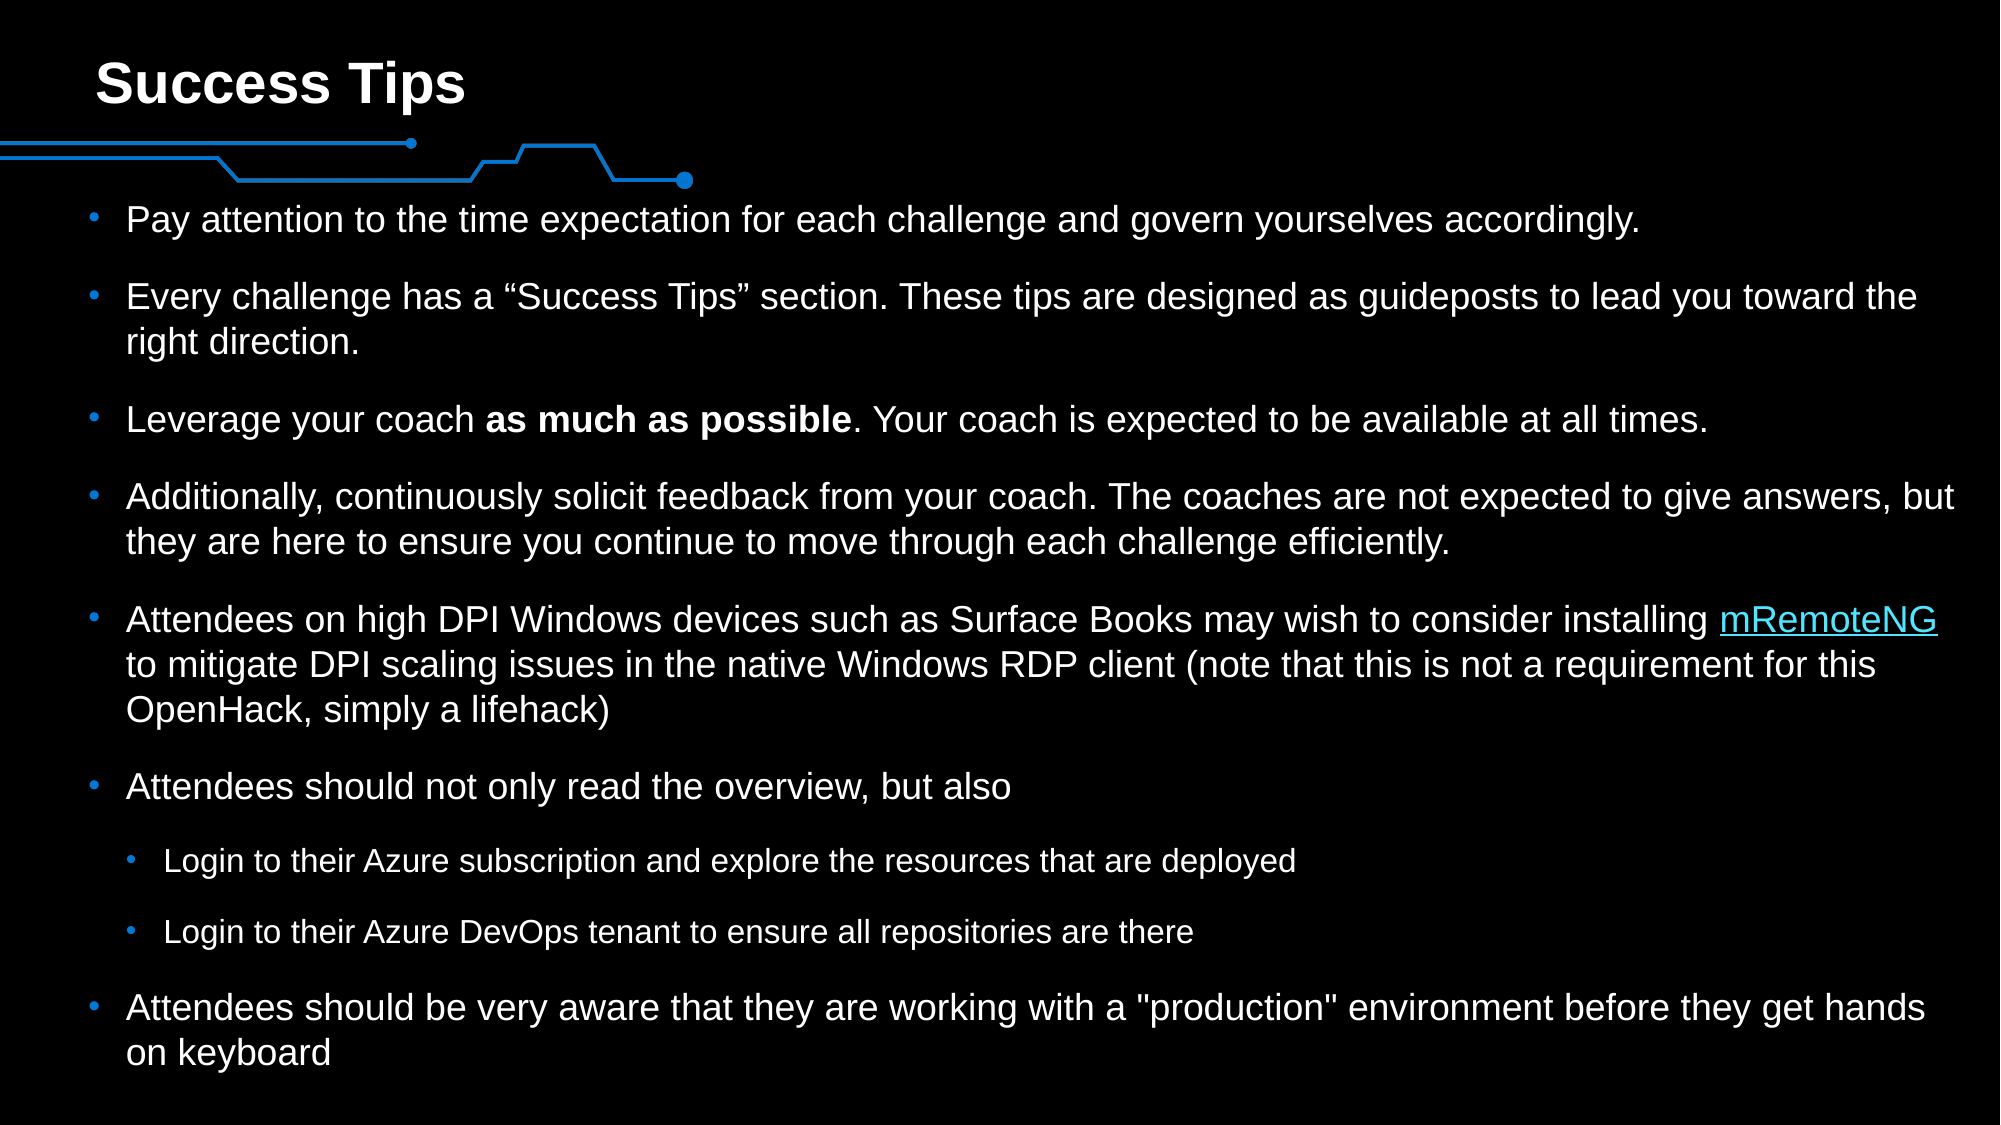

# Success Tips
Pay attention to the time expectation for each challenge and govern yourselves accordingly.
Every challenge has a “Success Tips” section. These tips are designed as guideposts to lead you toward the right direction.
Leverage your coach as much as possible. Your coach is expected to be available at all times.
Additionally, continuously solicit feedback from your coach. The coaches are not expected to give answers, but they are here to ensure you continue to move through each challenge efficiently.
Attendees on high DPI Windows devices such as Surface Books may wish to consider installing mRemoteNG to mitigate DPI scaling issues in the native Windows RDP client (note that this is not a requirement for this OpenHack, simply a lifehack)
Attendees should not only read the overview, but also
Login to their Azure subscription and explore the resources that are deployed
Login to their Azure DevOps tenant to ensure all repositories are there
Attendees should be very aware that they are working with a "production" environment before they get hands on keyboard